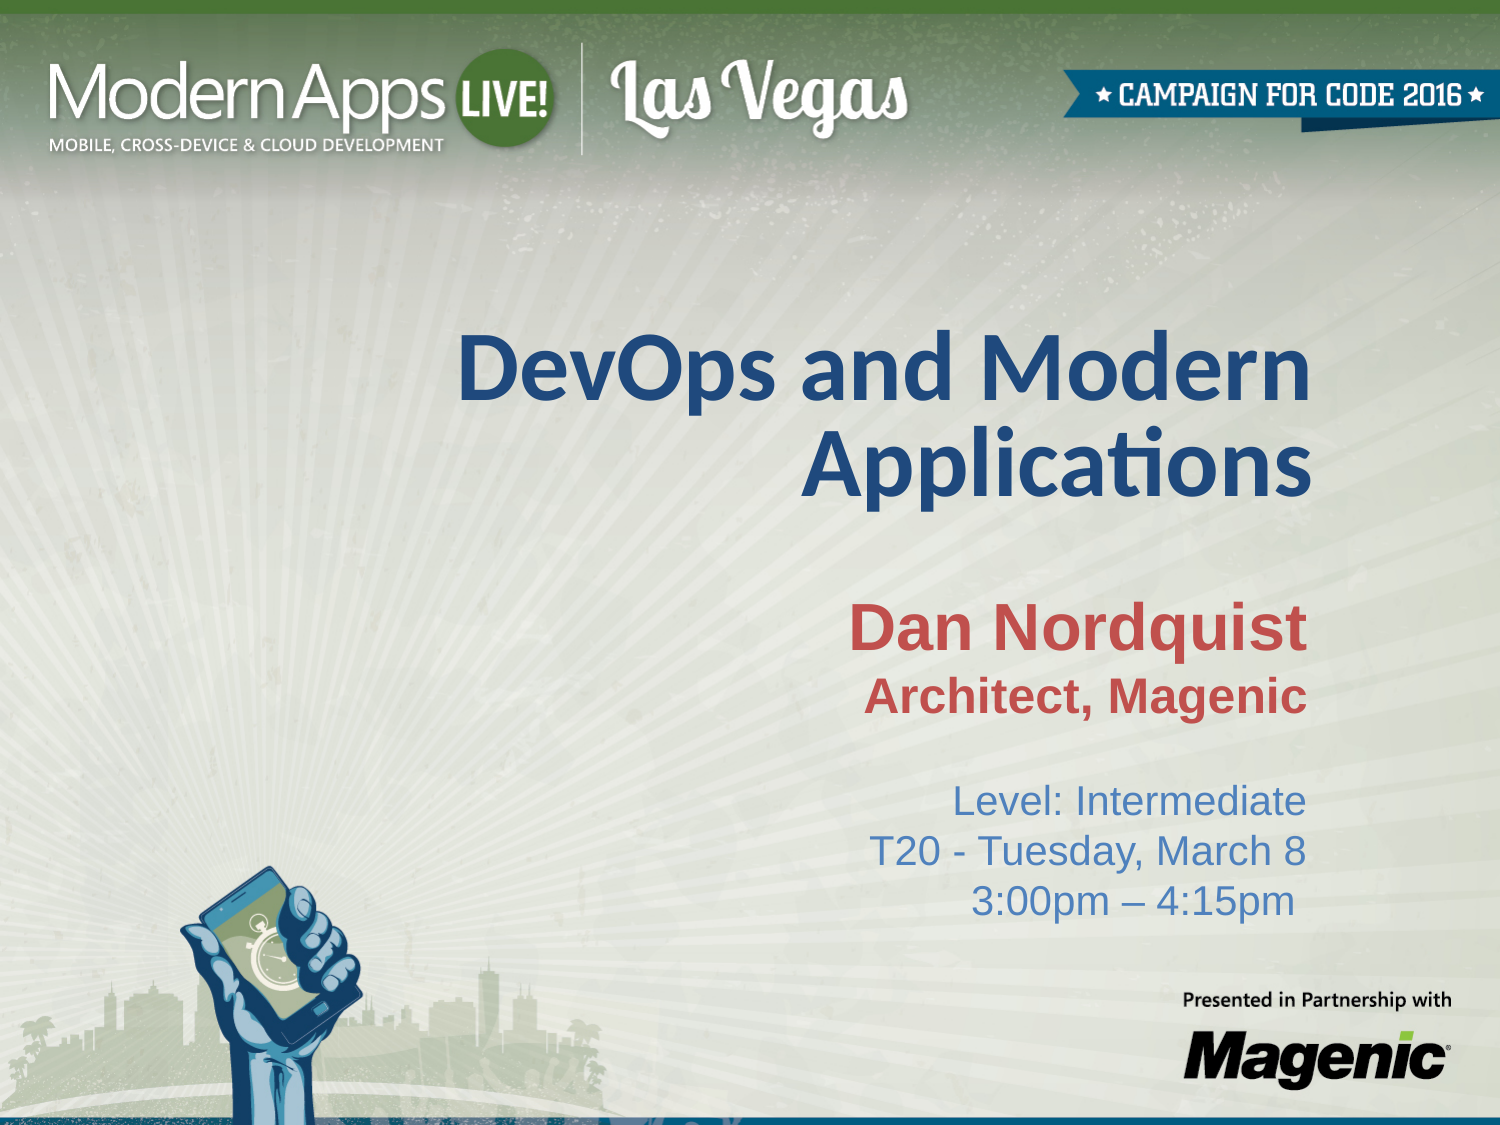

DevOps and Modern Applications
Dan Nordquist
Architect, Magenic

Level: Intermediate
T20 - Tuesday, March 8 3:00pm – 4:15pm